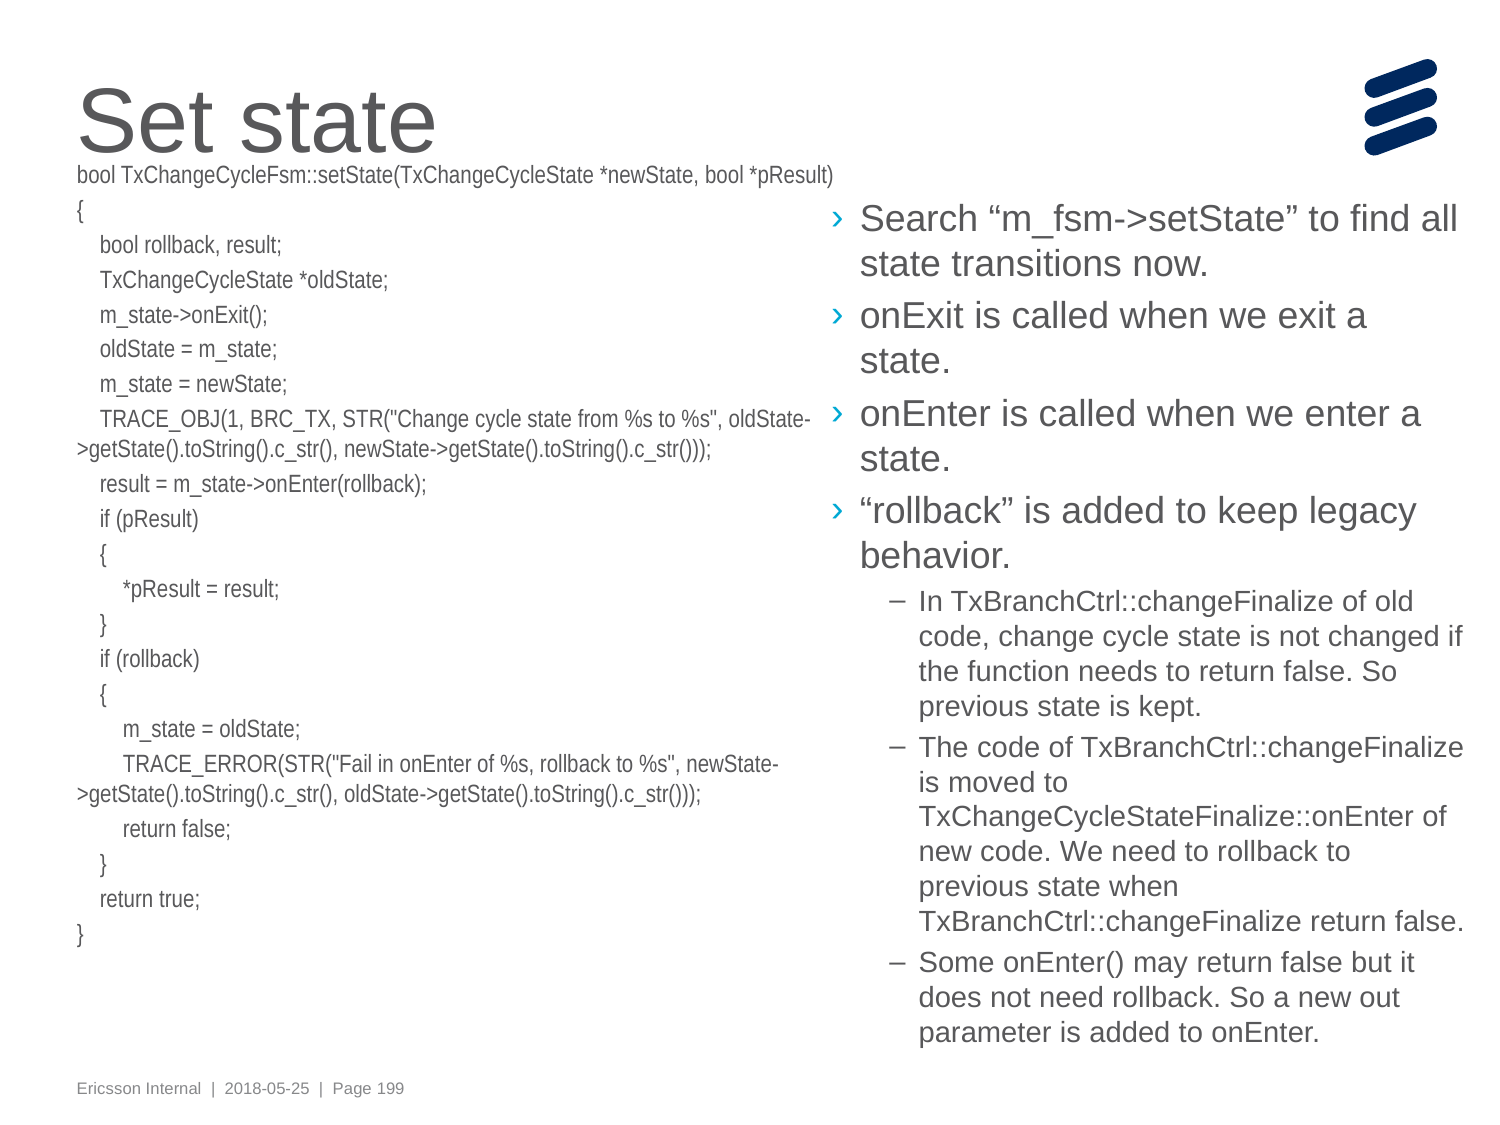

# Set state
bool TxChangeCycleFsm::setState(TxChangeCycleState *newState, bool *pResult)
{
    bool rollback, result;
    TxChangeCycleState *oldState;
    m_state->onExit();
    oldState = m_state;
    m_state = newState;
    TRACE_OBJ(1, BRC_TX, STR("Change cycle state from %s to %s", oldState->getState().toString().c_str(), newState->getState().toString().c_str()));
    result = m_state->onEnter(rollback);
    if (pResult)
    {
        *pResult = result;
    }
    if (rollback)
    {
        m_state = oldState;
        TRACE_ERROR(STR("Fail in onEnter of %s, rollback to %s", newState->getState().toString().c_str(), oldState->getState().toString().c_str()));
        return false;
    }
    return true;
}
Search “m_fsm->setState” to find all state transitions now.
onExit is called when we exit a state.
onEnter is called when we enter a state.
“rollback” is added to keep legacy behavior.
In TxBranchCtrl::changeFinalize of old code, change cycle state is not changed if the function needs to return false. So previous state is kept.
The code of TxBranchCtrl::changeFinalize is moved to TxChangeCycleStateFinalize::onEnter of new code. We need to rollback to previous state when TxBranchCtrl::changeFinalize return false.
Some onEnter() may return false but it does not need rollback. So a new out parameter is added to onEnter.